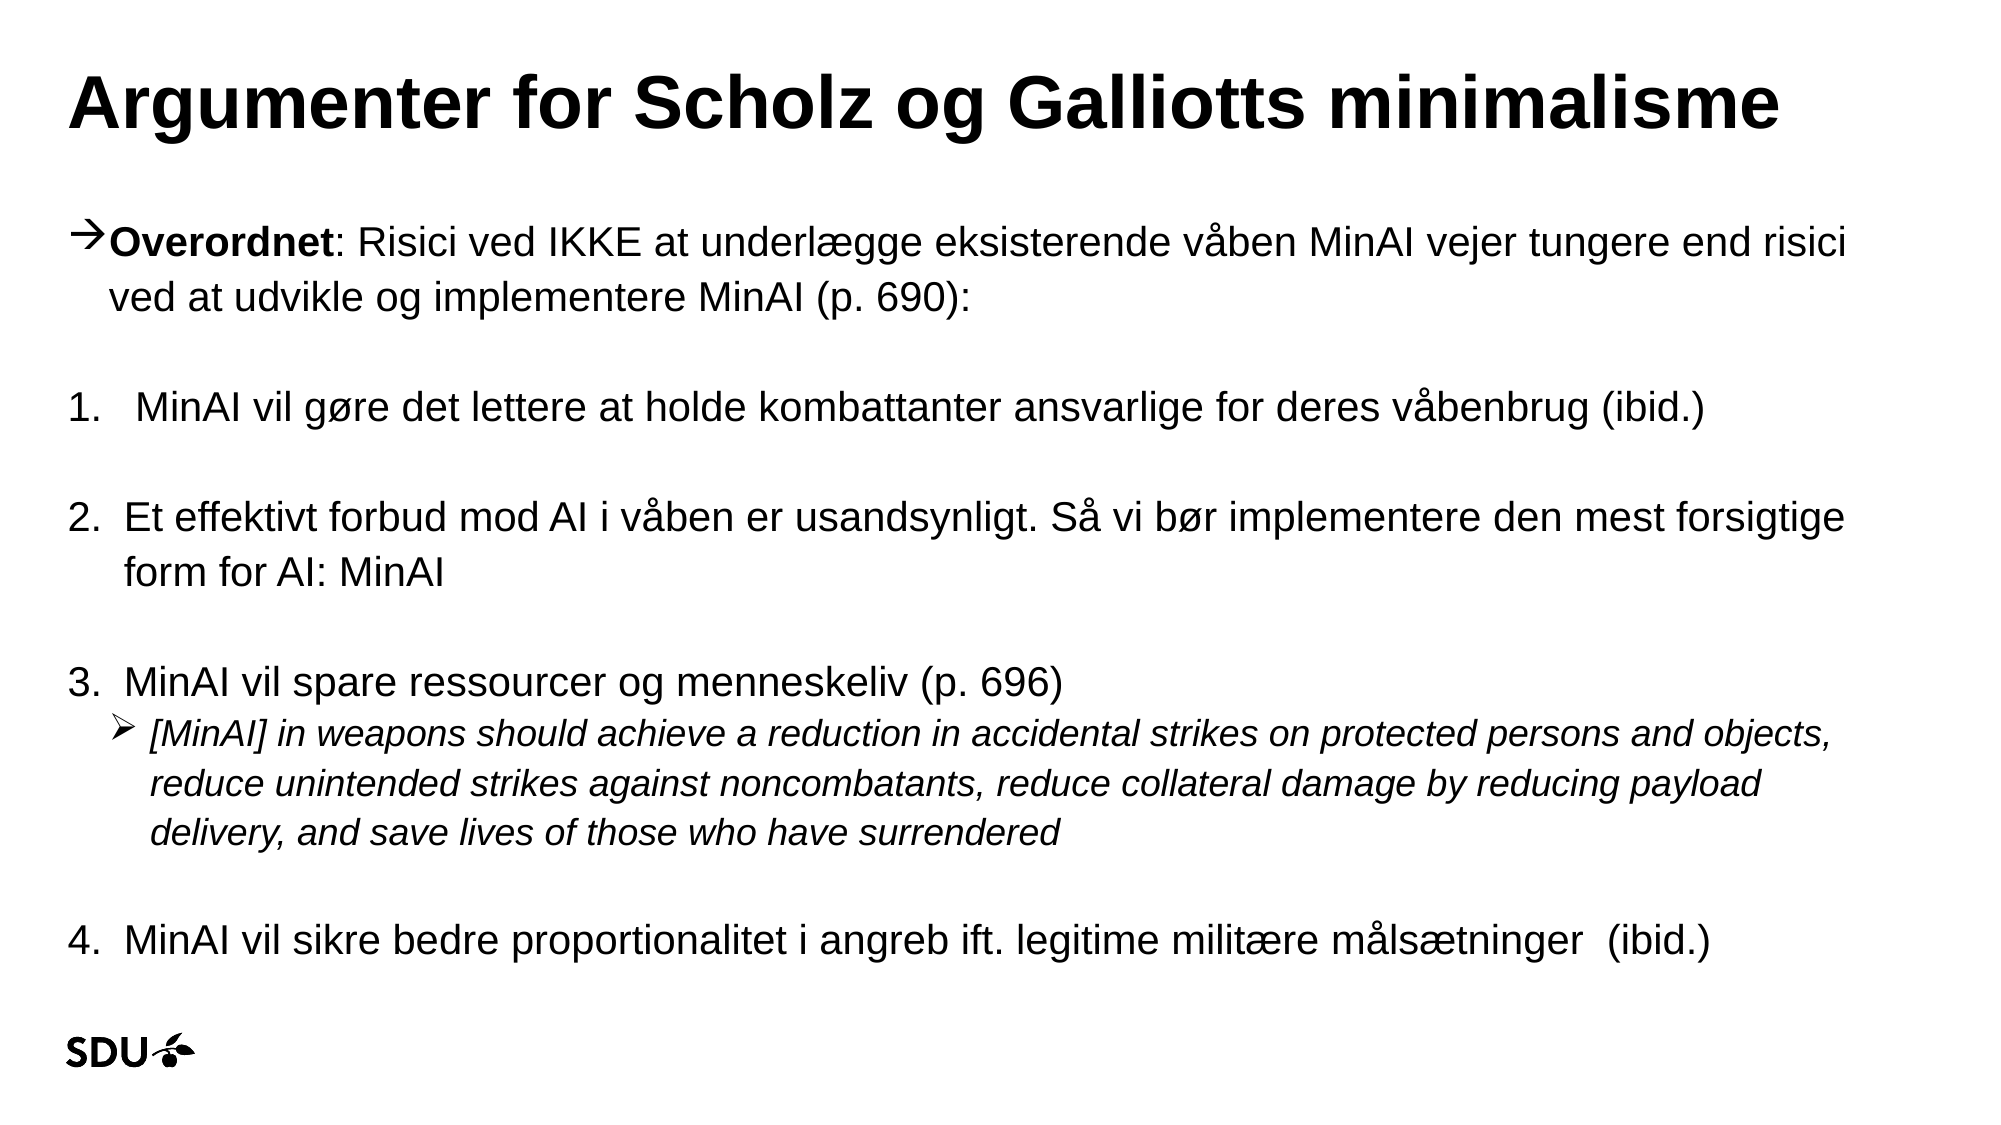

# Argumenter for Scholz og Galliotts minimalisme
Overordnet: Risici ved IKKE at underlægge eksisterende våben MinAI vejer tungere end risici ved at udvikle og implementere MinAI (p. 690):

 MinAI vil gøre det lettere at holde kombattanter ansvarlige for deres våbenbrug (ibid.)

Et effektivt forbud mod AI i våben er usandsynligt. Så vi bør implementere den mest forsigtige form for AI: MinAI

MinAI vil spare ressourcer og menneskeliv (p. 696)
[MinAI] in weapons should achieve a reduction in accidental strikes on protected persons and objects, reduce unintended strikes against noncombatants, reduce collateral damage by reducing payload delivery, and save lives of those who have surrendered

MinAI vil sikre bedre proportionalitet i angreb ift. legitime militære målsætninger  (ibid.)
19-09-2025
19